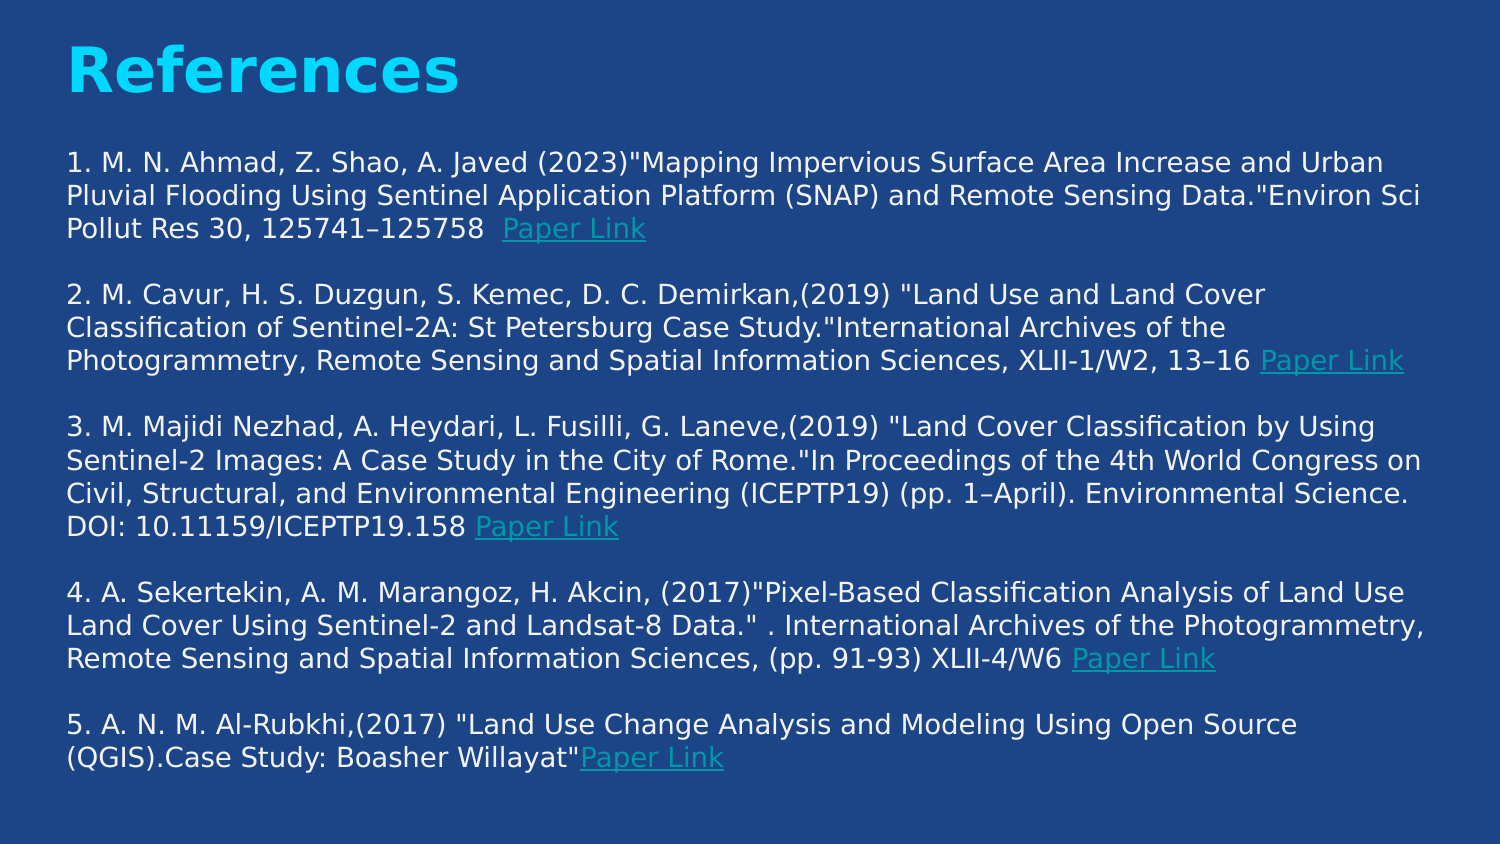

# References
1. M. N. Ahmad, Z. Shao, A. Javed (2023)"Mapping Impervious Surface Area Increase and Urban Pluvial Flooding Using Sentinel Application Platform (SNAP) and Remote Sensing Data."Environ Sci Pollut Res 30, 125741–125758  Paper Link

2. M. Cavur, H. S. Duzgun, S. Kemec, D. C. Demirkan,(2019) "Land Use and Land Cover Classification of Sentinel-2A: St Petersburg Case Study."International Archives of the Photogrammetry, Remote Sensing and Spatial Information Sciences, XLII-1/W2, 13–16 Paper Link

3. M. Majidi Nezhad, A. Heydari, L. Fusilli, G. Laneve,(2019) "Land Cover Classification by Using Sentinel-2 Images: A Case Study in the City of Rome."In Proceedings of the 4th World Congress on Civil, Structural, and Environmental Engineering (ICEPTP19) (pp. 1–April). Environmental Science. DOI: 10.11159/ICEPTP19.158 Paper Link

4. A. Sekertekin, A. M. Marangoz, H. Akcin, (2017)"Pixel-Based Classification Analysis of Land Use Land Cover Using Sentinel-2 and Landsat-8 Data." . International Archives of the Photogrammetry, Remote Sensing and Spatial Information Sciences, (pp. 91-93) XLII-4/W6 Paper Link

5. A. N. M. Al-Rubkhi,(2017) "Land Use Change Analysis and Modeling Using Open Source (QGIS).Case Study: Boasher Willayat"Paper Link